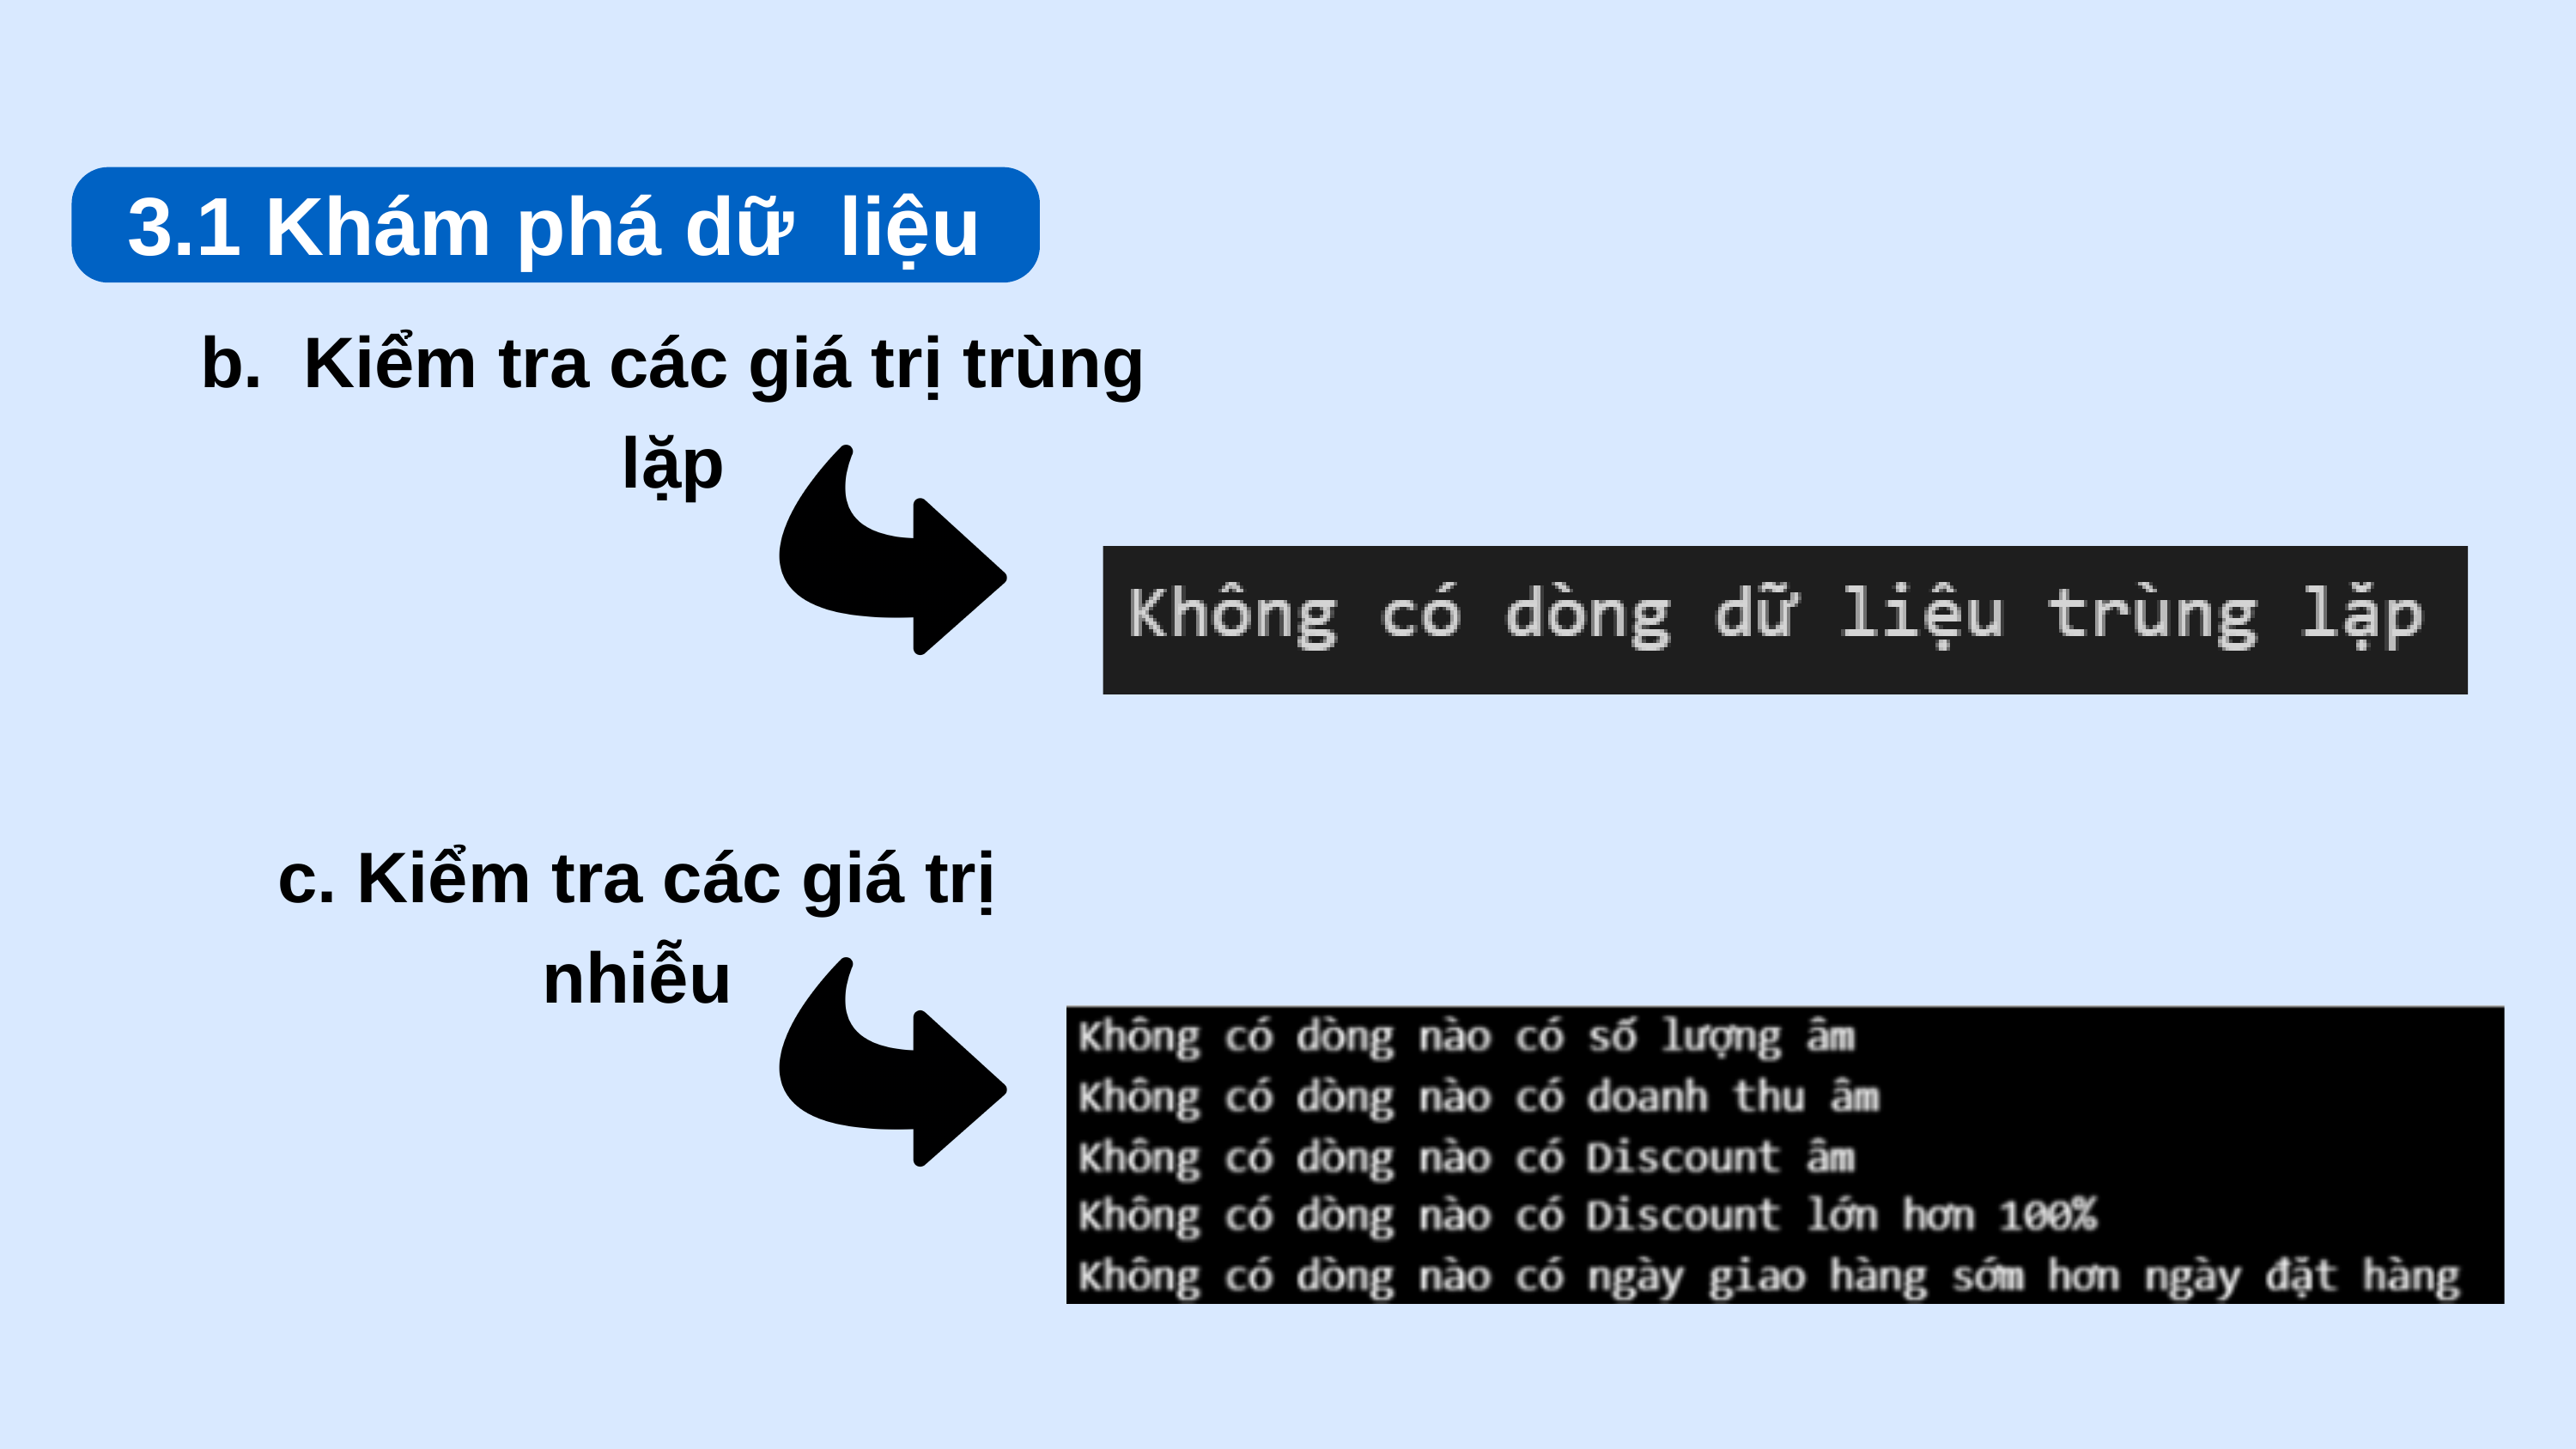

3.1 Khám phá dữ  liệu
b.  Kiểm tra các giá trị trùng lặp

c. Kiểm tra các giá trị nhiễu